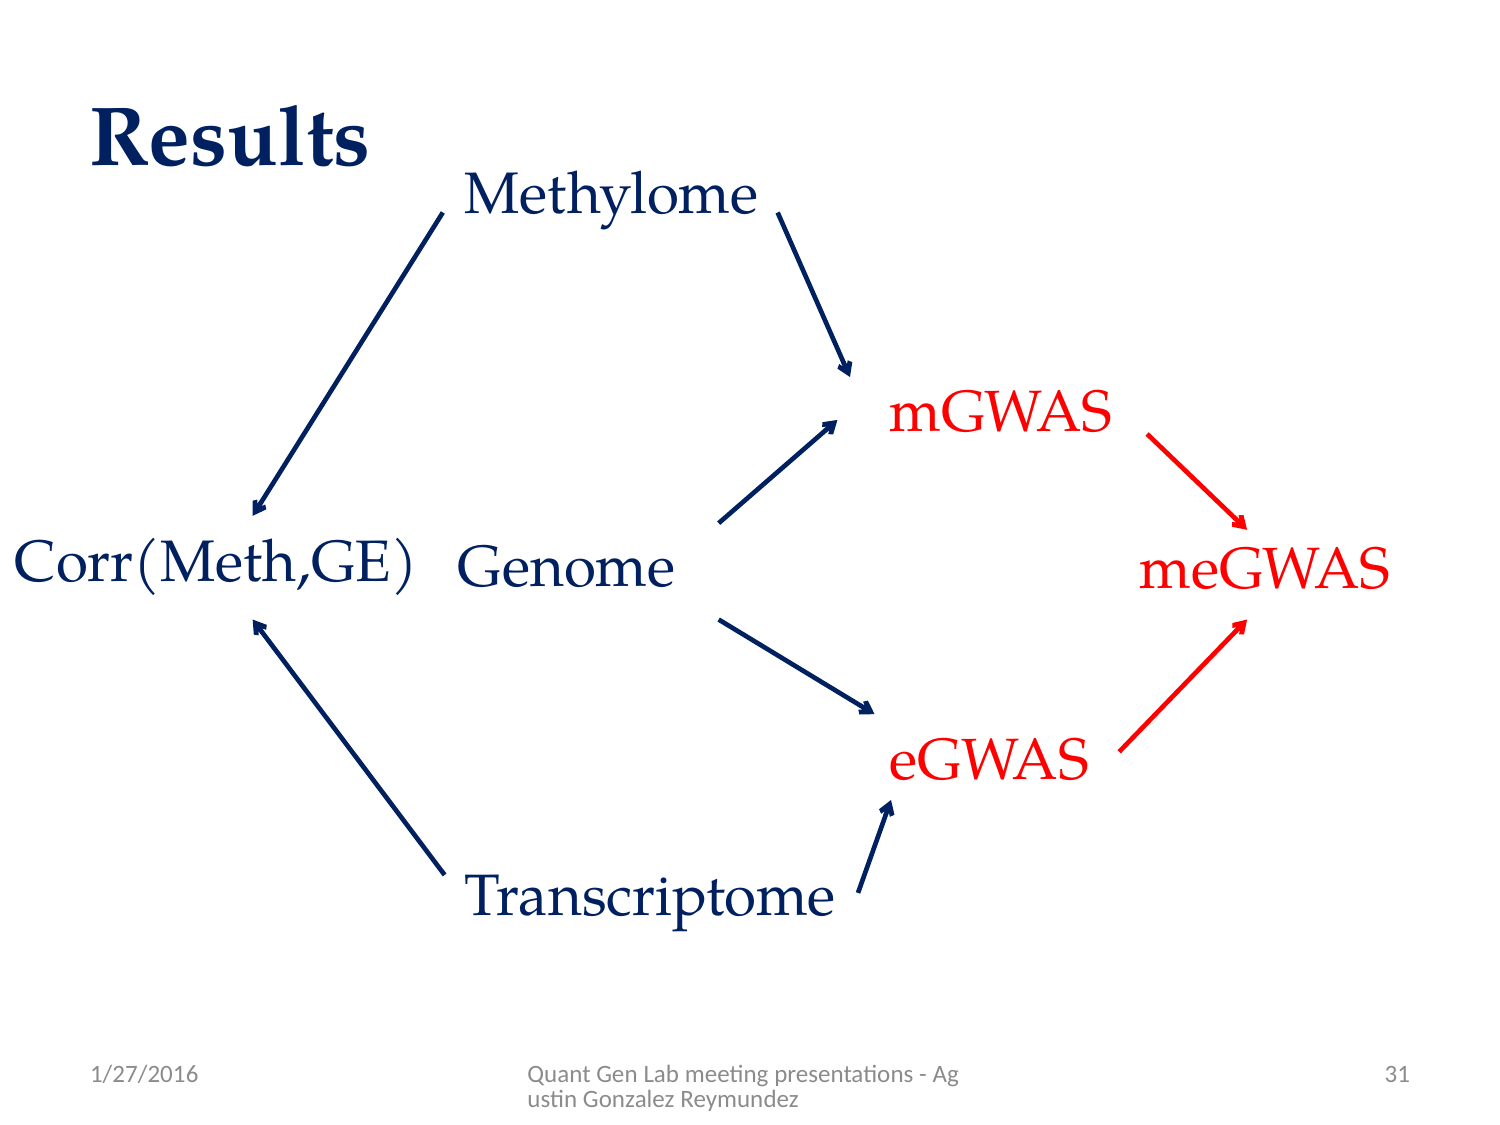

Results
Methylome
mGWAS
Corr(Meth,GE)
Genome
meGWAS
eGWAS
Transcriptome
1/27/2016
Quant Gen Lab meeting presentations - Agustin Gonzalez Reymundez
31